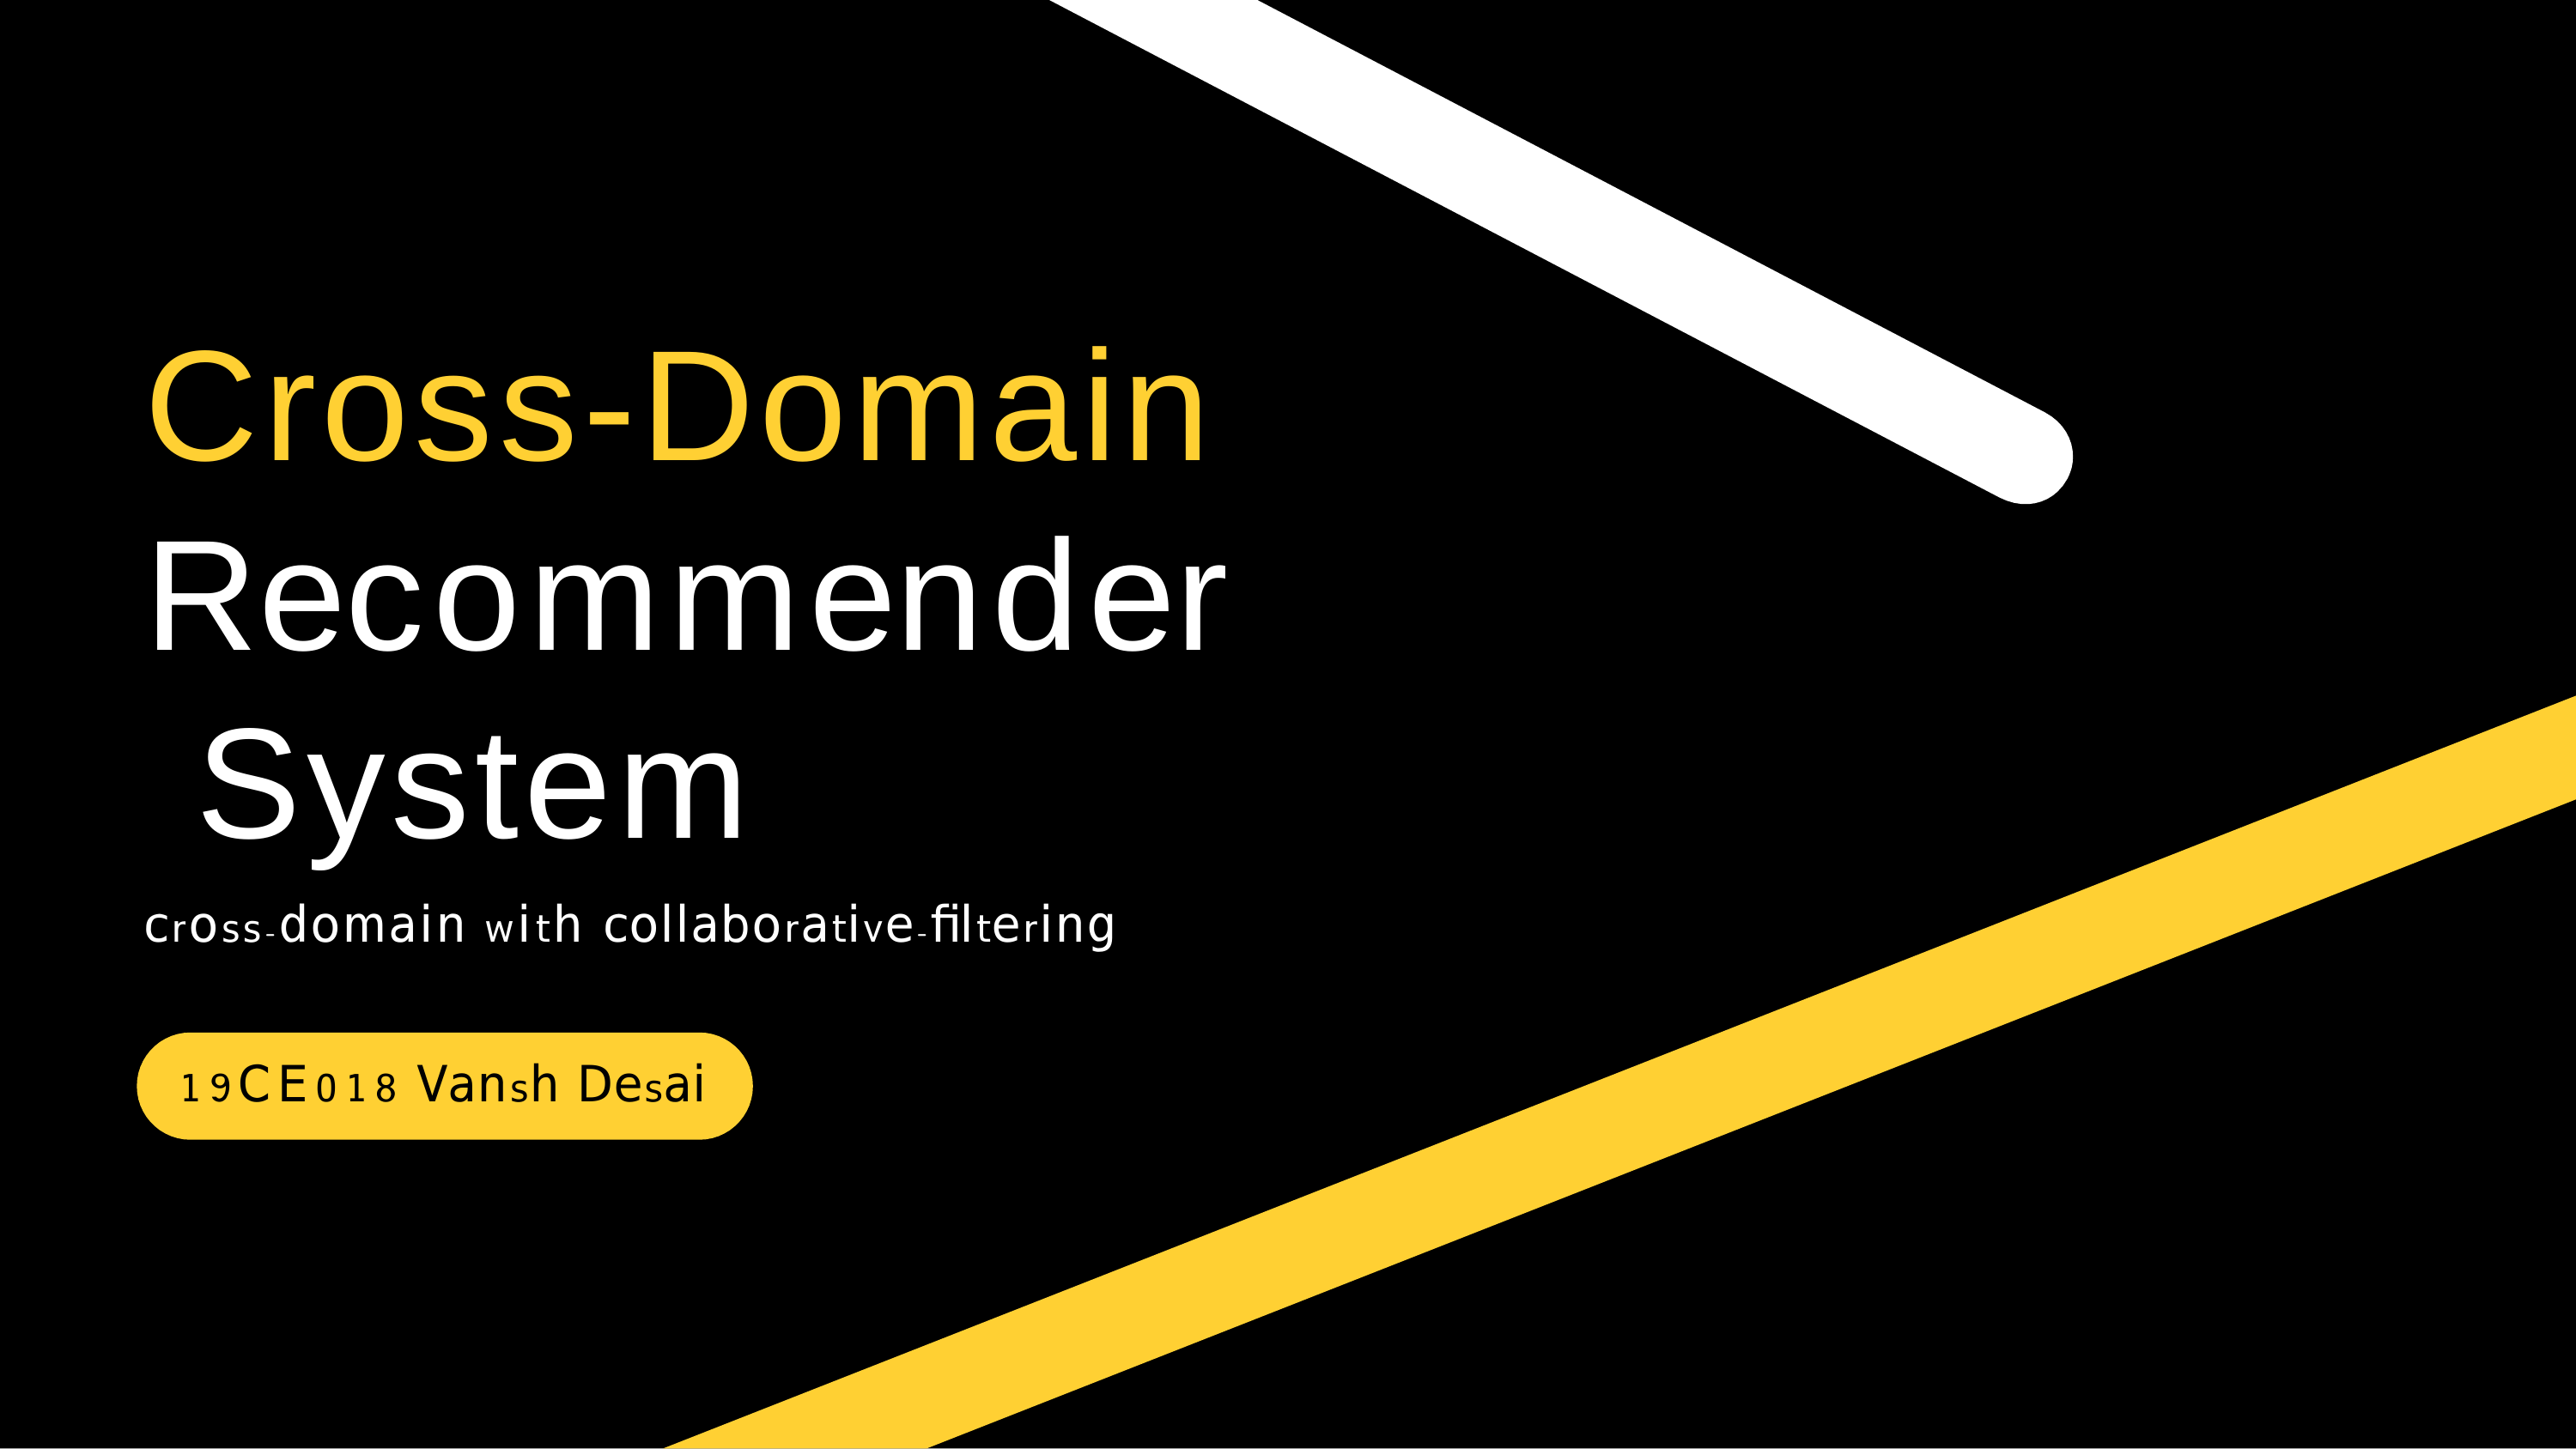

# Cross-Domain
Recommender  System

cross-domain with collaborative-filtering

19CE018 Vansh Desai